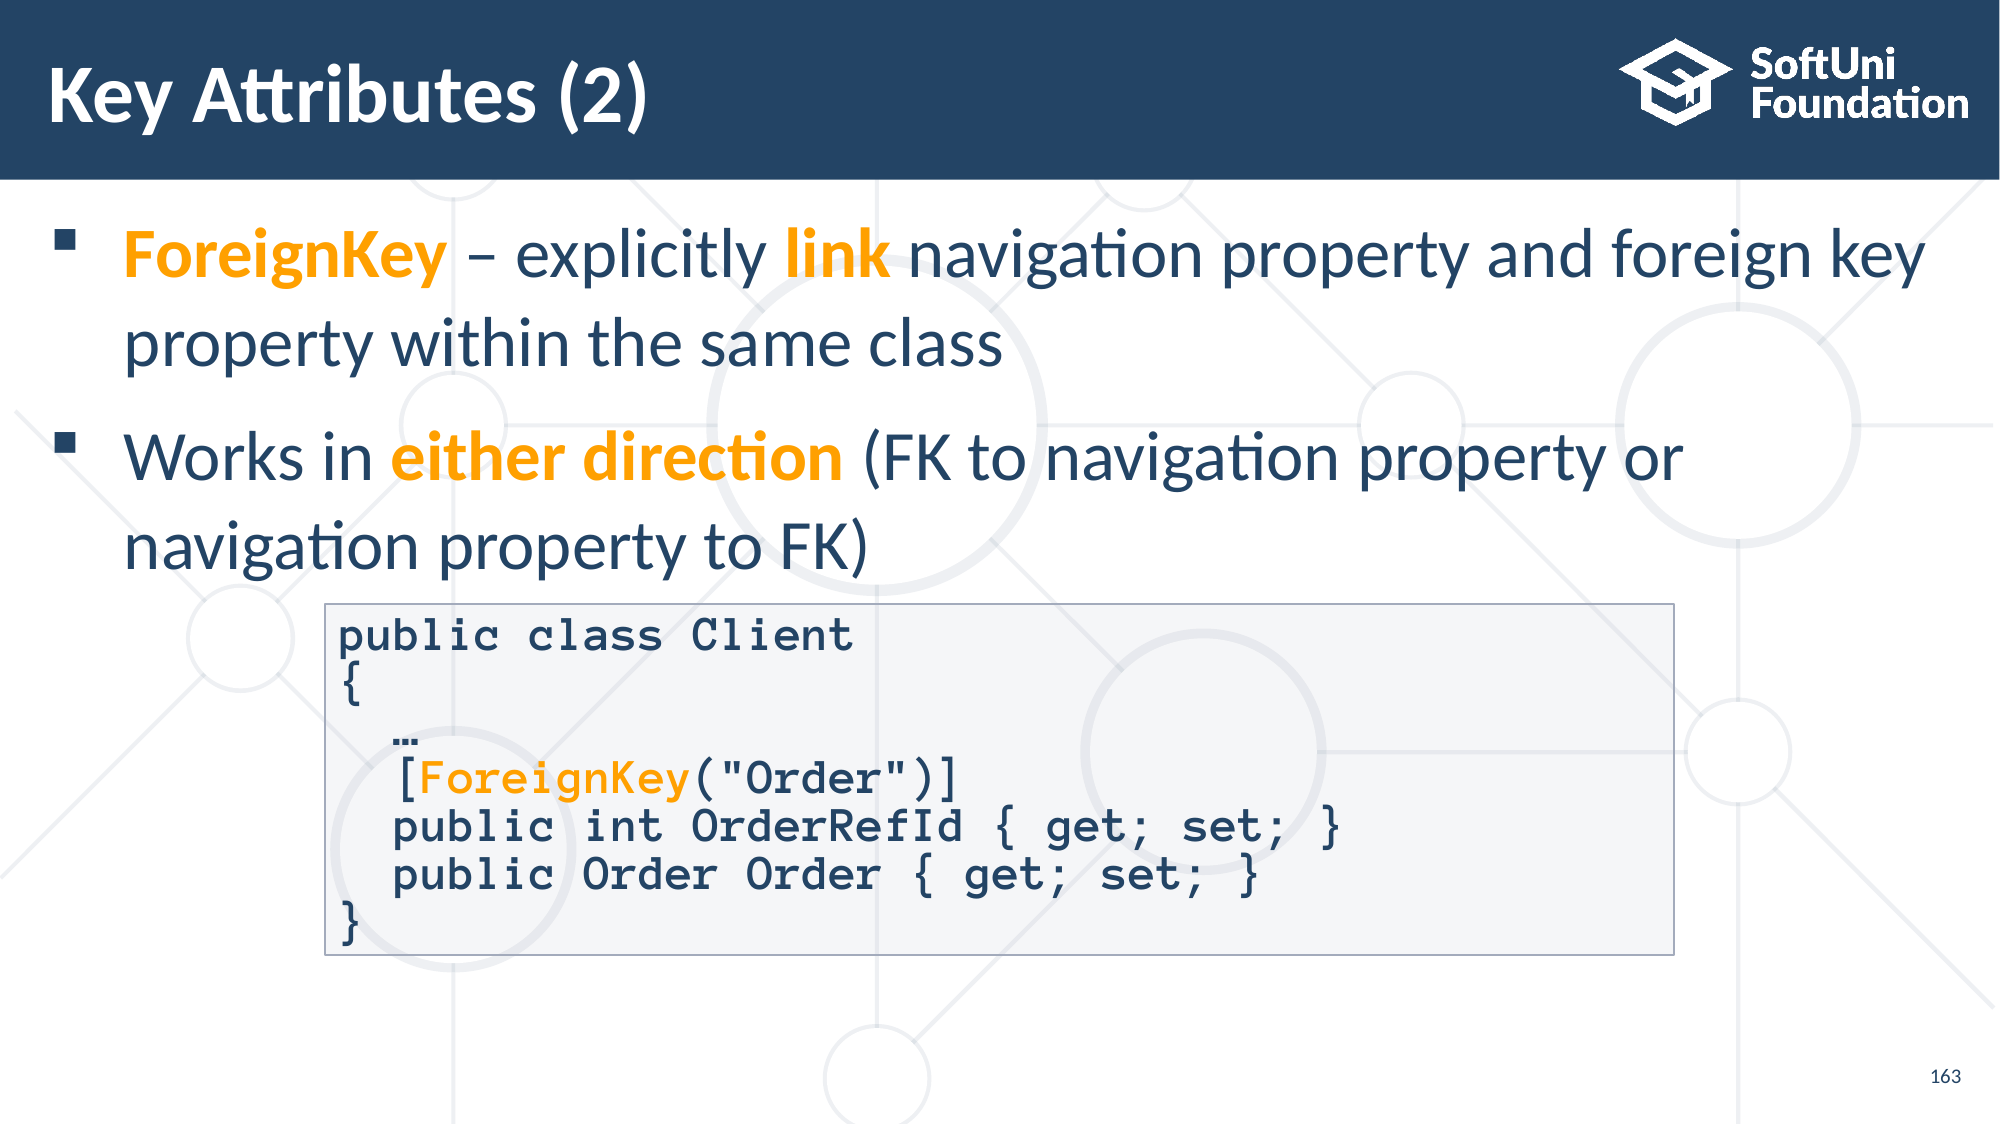

# Key Attributes (2)
ForeignKey – explicitly link navigation property and foreign key property within the same class
Works in either direction (FK to navigation property or
navigation property to FK)

public class Client
{
  …
  [ForeignKey("Order")]
  public int OrderRefId { get; set; }
  public Order Order { get; set; }
}
163